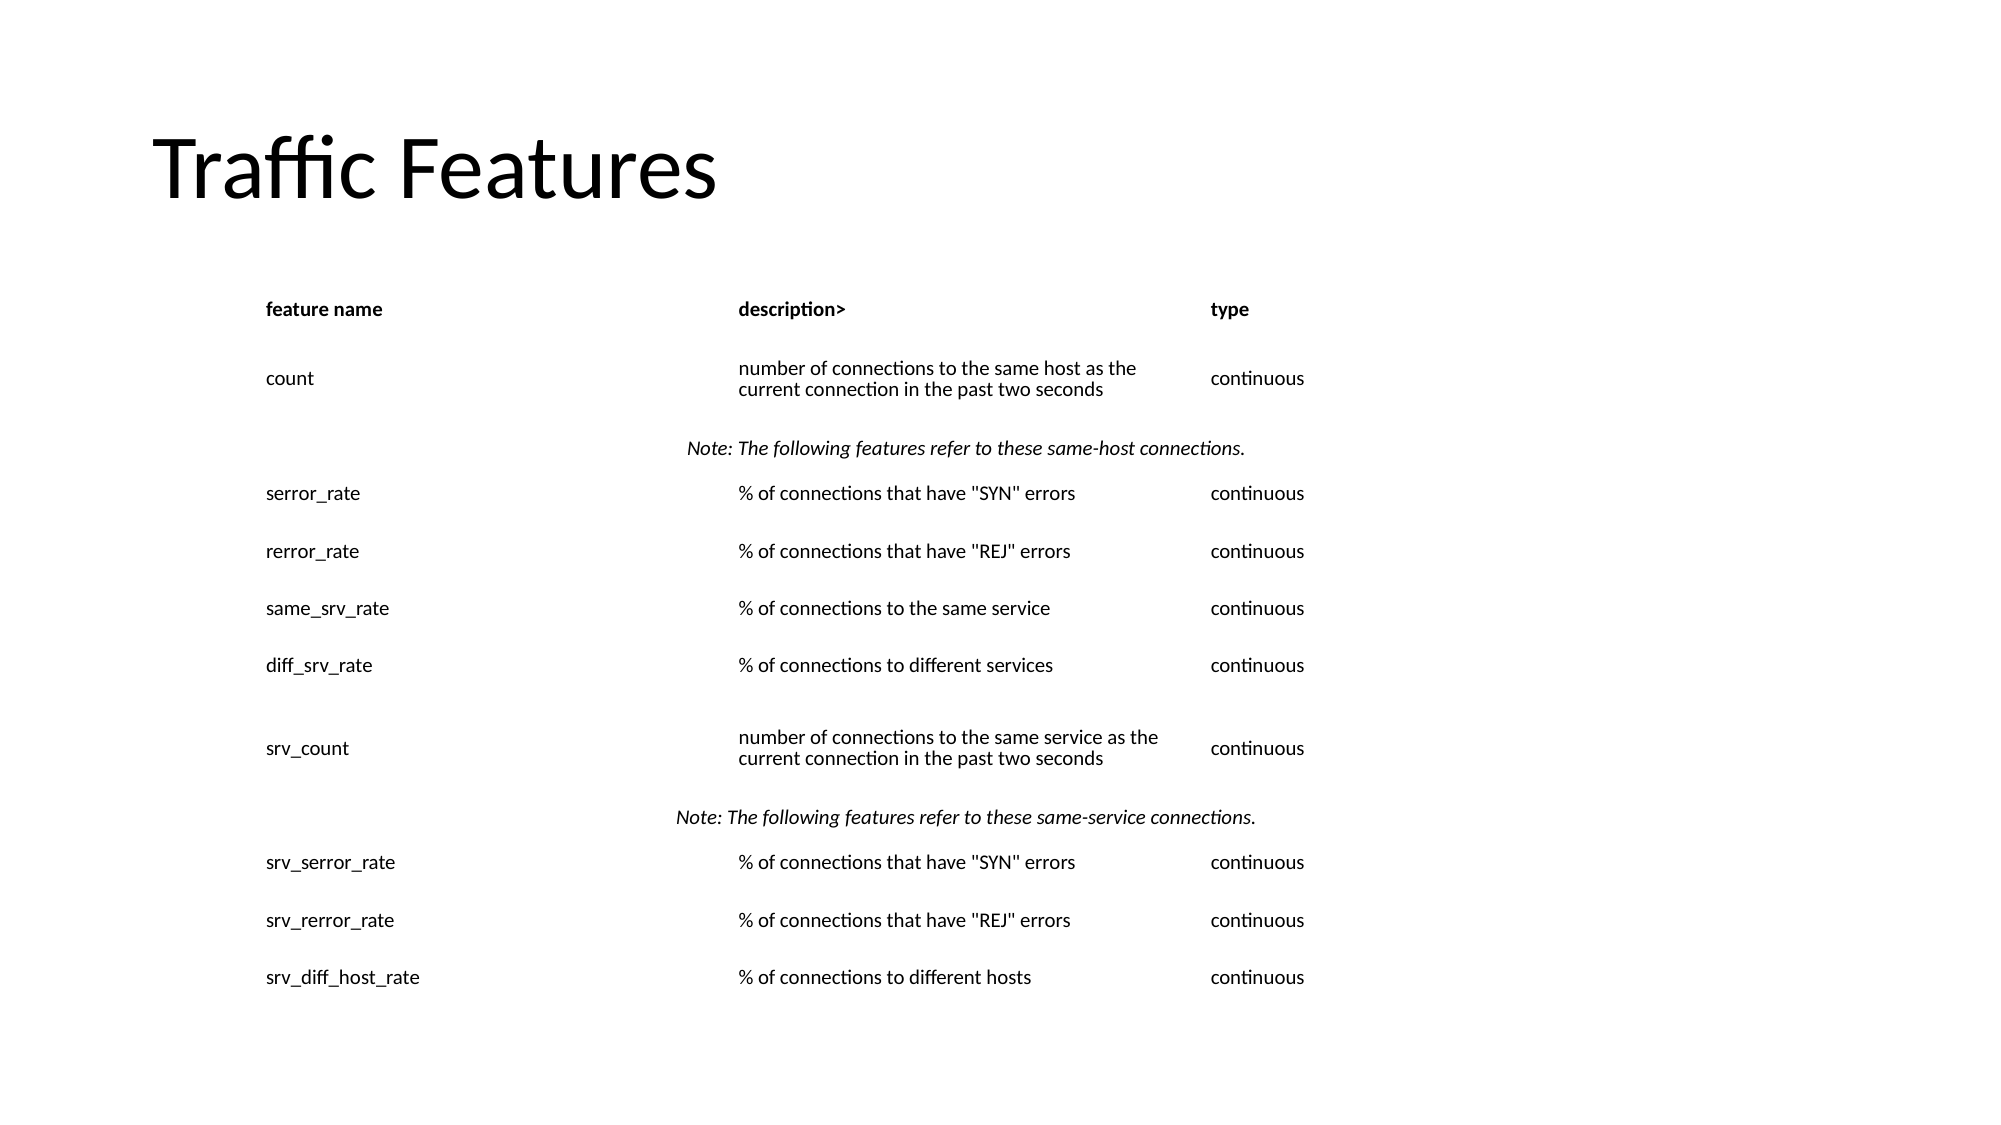

# Traffic Features
| feature name | description> | type |
| --- | --- | --- |
| count | number of connections to the same host as the current connection in the past two seconds | continuous |
| Note: The following features refer to these same-host connections. |  |  |
| serror\_rate | % of connections that have "SYN" errors | continuous |
| rerror\_rate | % of connections that have "REJ" errors | continuous |
| same\_srv\_rate | % of connections to the same service | continuous |
| diff\_srv\_rate | % of connections to different services | continuous |
| srv\_count | number of connections to the same service as the current connection in the past two seconds | continuous |
| Note: The following features refer to these same-service connections. |  |  |
| srv\_serror\_rate | % of connections that have "SYN" errors | continuous |
| srv\_rerror\_rate | % of connections that have "REJ" errors | continuous |
| srv\_diff\_host\_rate | % of connections to different hosts | continuous |